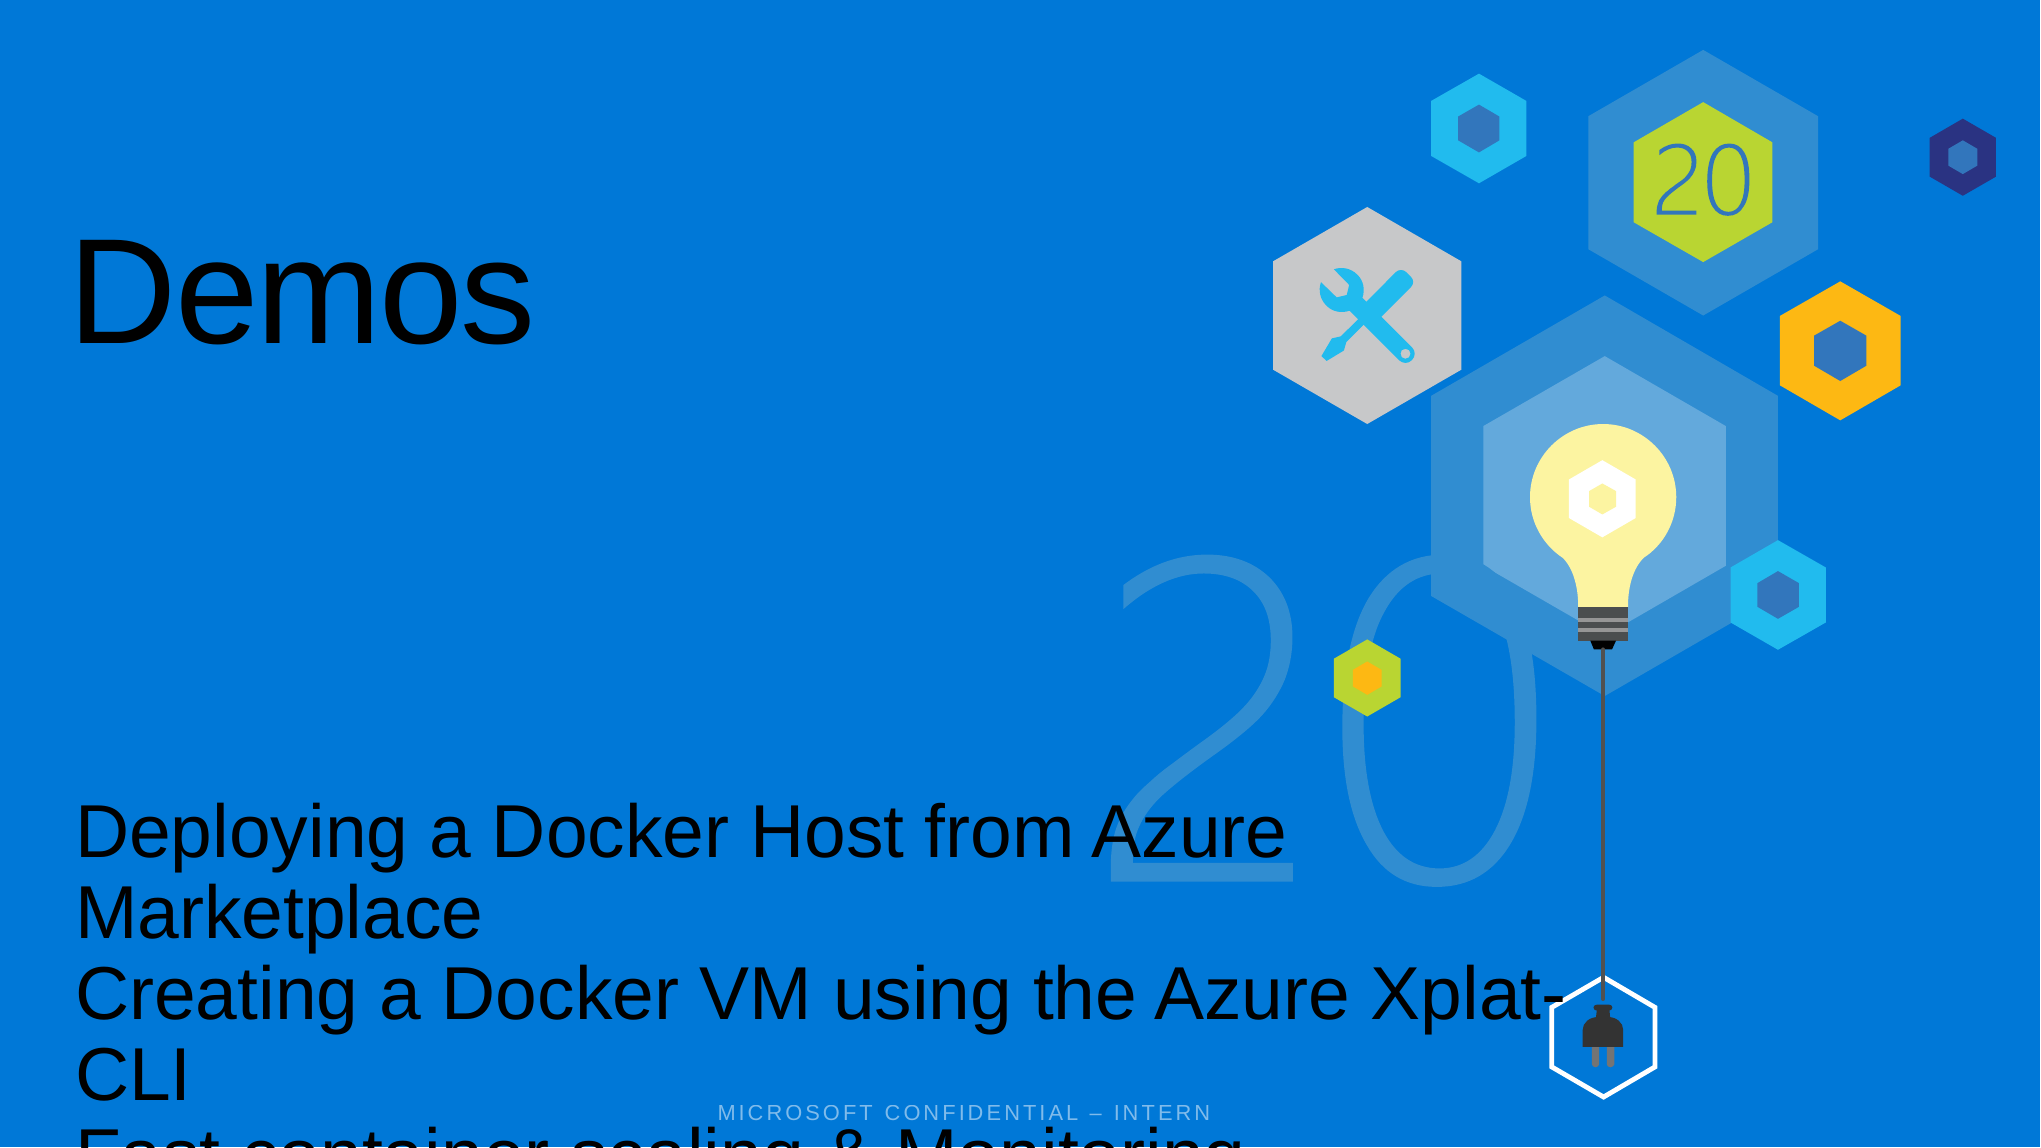

# Demos
Deploying a Docker Host from Azure Marketplace
Creating a Docker VM using the Azure Xplat-CLI
Fast container scaling & Monitoring